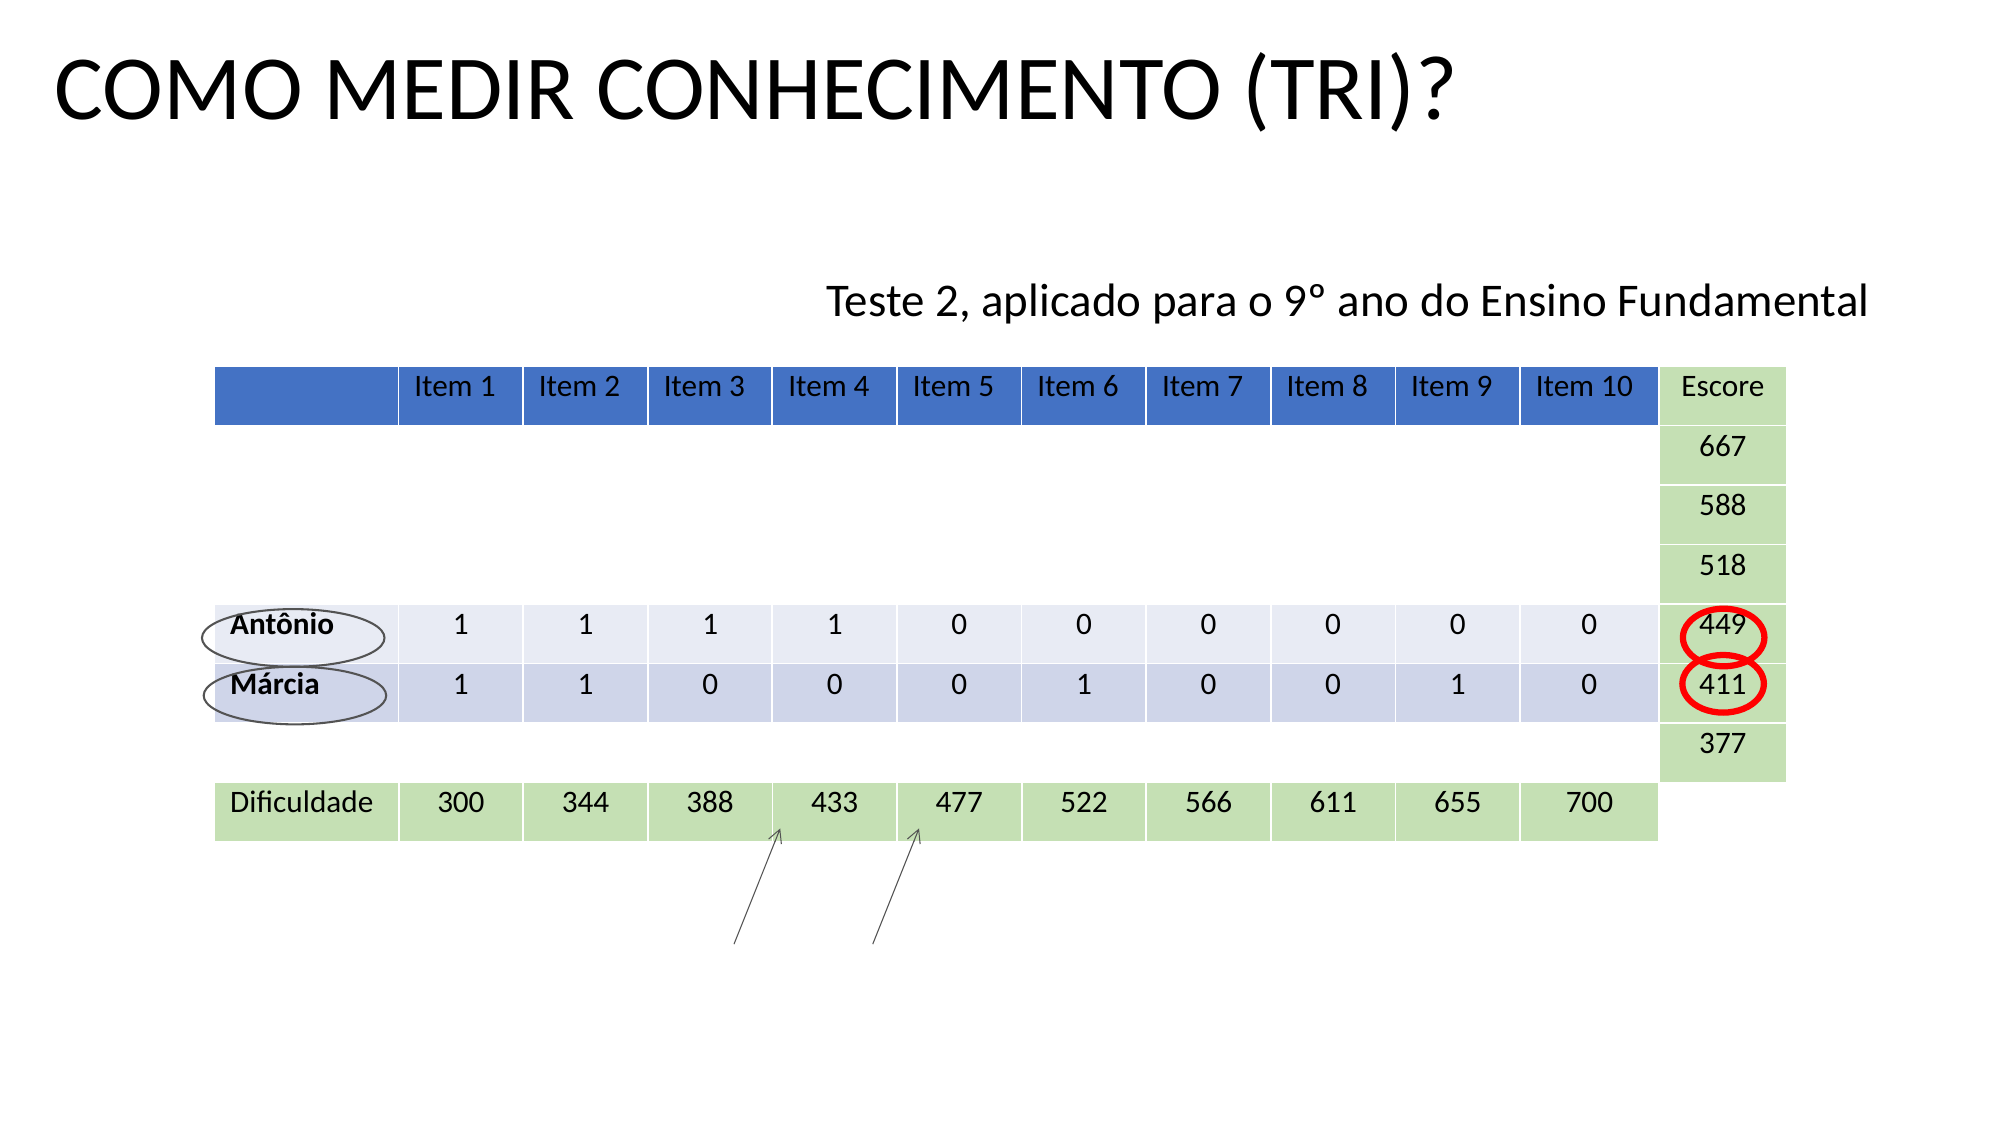

# COMO MEDIR CONHECIMENTO (TRI)?
Teste 2, aplicado para o 9º ano do Ensino Fundamental
|  | Item 1 | Item 2 | Item 3 | Item 4 | Item 5 | Item 6 | Item 7 | Item 8 | Item 9 | Item 10 |
| --- | --- | --- | --- | --- | --- | --- | --- | --- | --- | --- |
| Francisca | 1 | 1 | 1 | 1 | 1 | 1 | 1 | 1 | 1 | 1 |
| Mariana | 1 | 1 | 1 | 1 | 1 | 1 | 1 | 1 | 0 | 0 |
| Mário | 1 | 1 | 1 | 1 | 1 | 1 | 0 | 0 | 0 | 0 |
| Antônio | 1 | 1 | 1 | 1 | 0 | 0 | 0 | 0 | 0 | 0 |
| Márcia | 1 | 1 | 0 | 0 | 0 | 1 | 0 | 0 | 1 | 0 |
| Natália | 1 | 1 | 0 | 0 | 0 | 0 | 0 | 0 | 0 | 0 |
| Escore |
| --- |
| 667 |
| 588 |
| 518 |
| 449 |
| 411 |
| 377 |

| Dificuldade | 300 | 344 | 388 | 433 | 477 | 522 | 566 | 611 | 655 | 700 |
| --- | --- | --- | --- | --- | --- | --- | --- | --- | --- | --- |